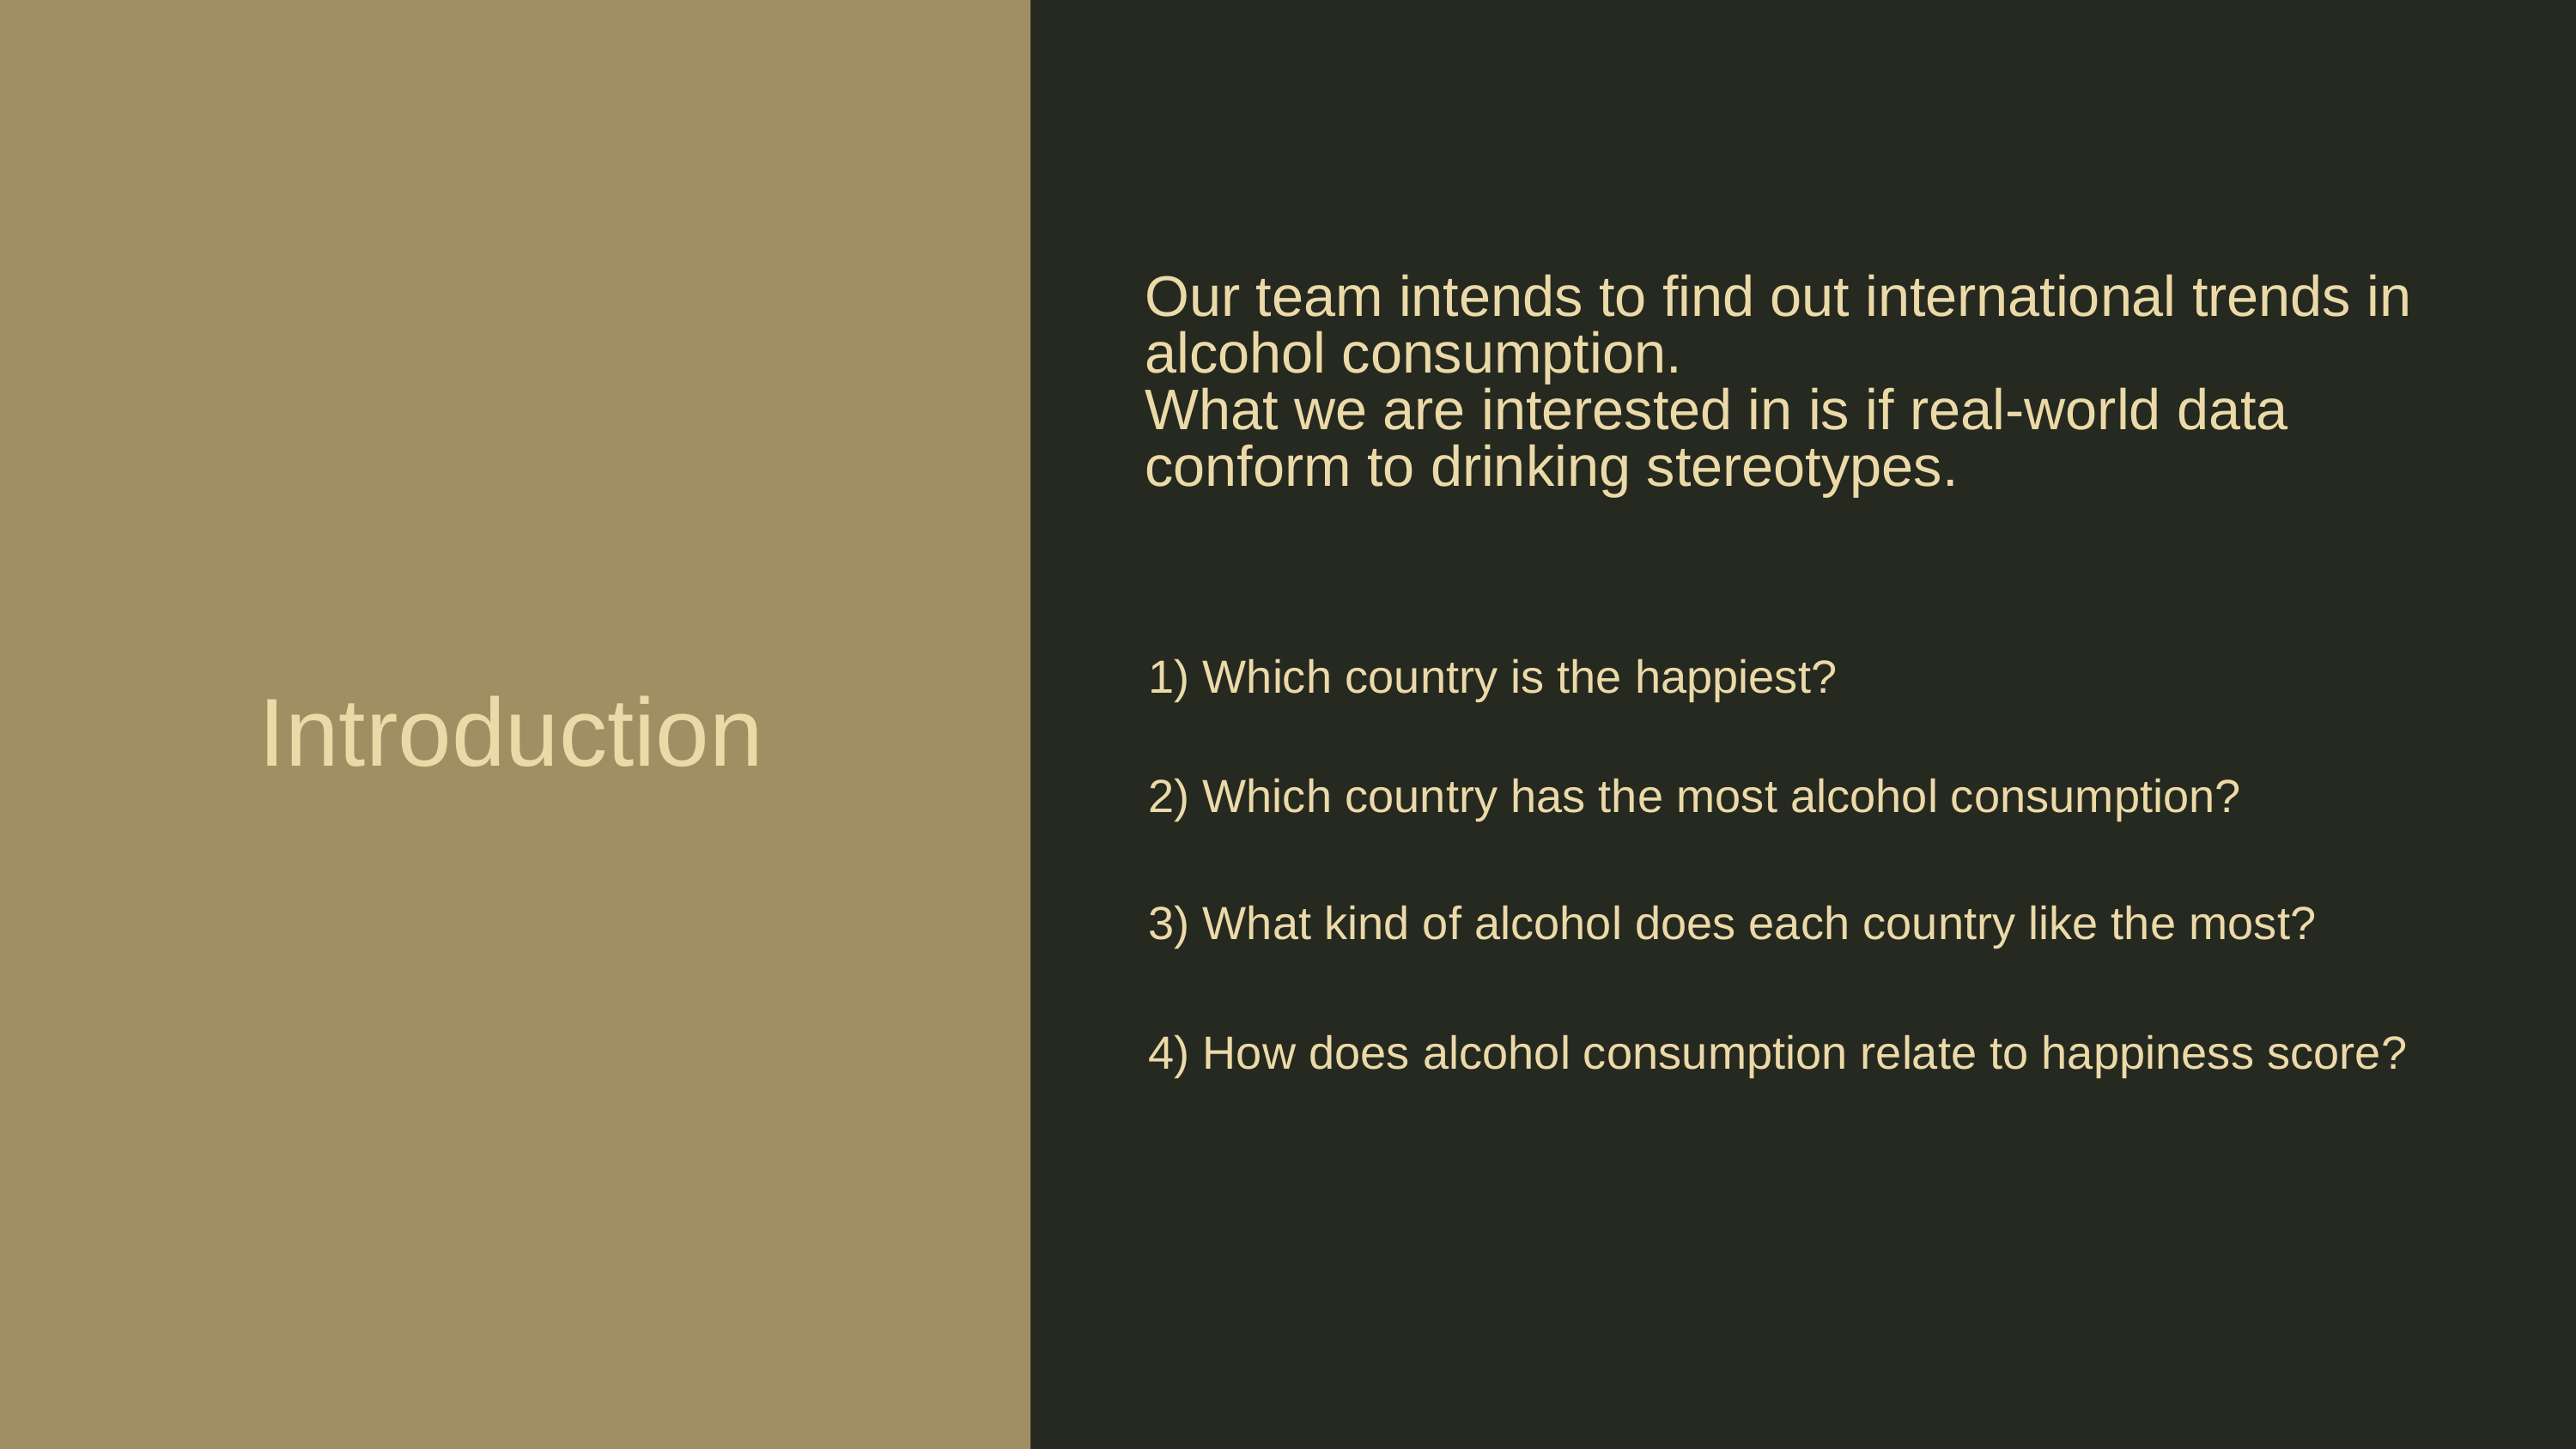

Our team intends to find out international trends in alcohol consumption.
What we are interested in is if real-world data conform to drinking stereotypes.
1) Which country is the happiest?
Introduction
2) Which country has the most alcohol consumption?
3) What kind of alcohol does each country like the most?
4) How does alcohol consumption relate to happiness score?